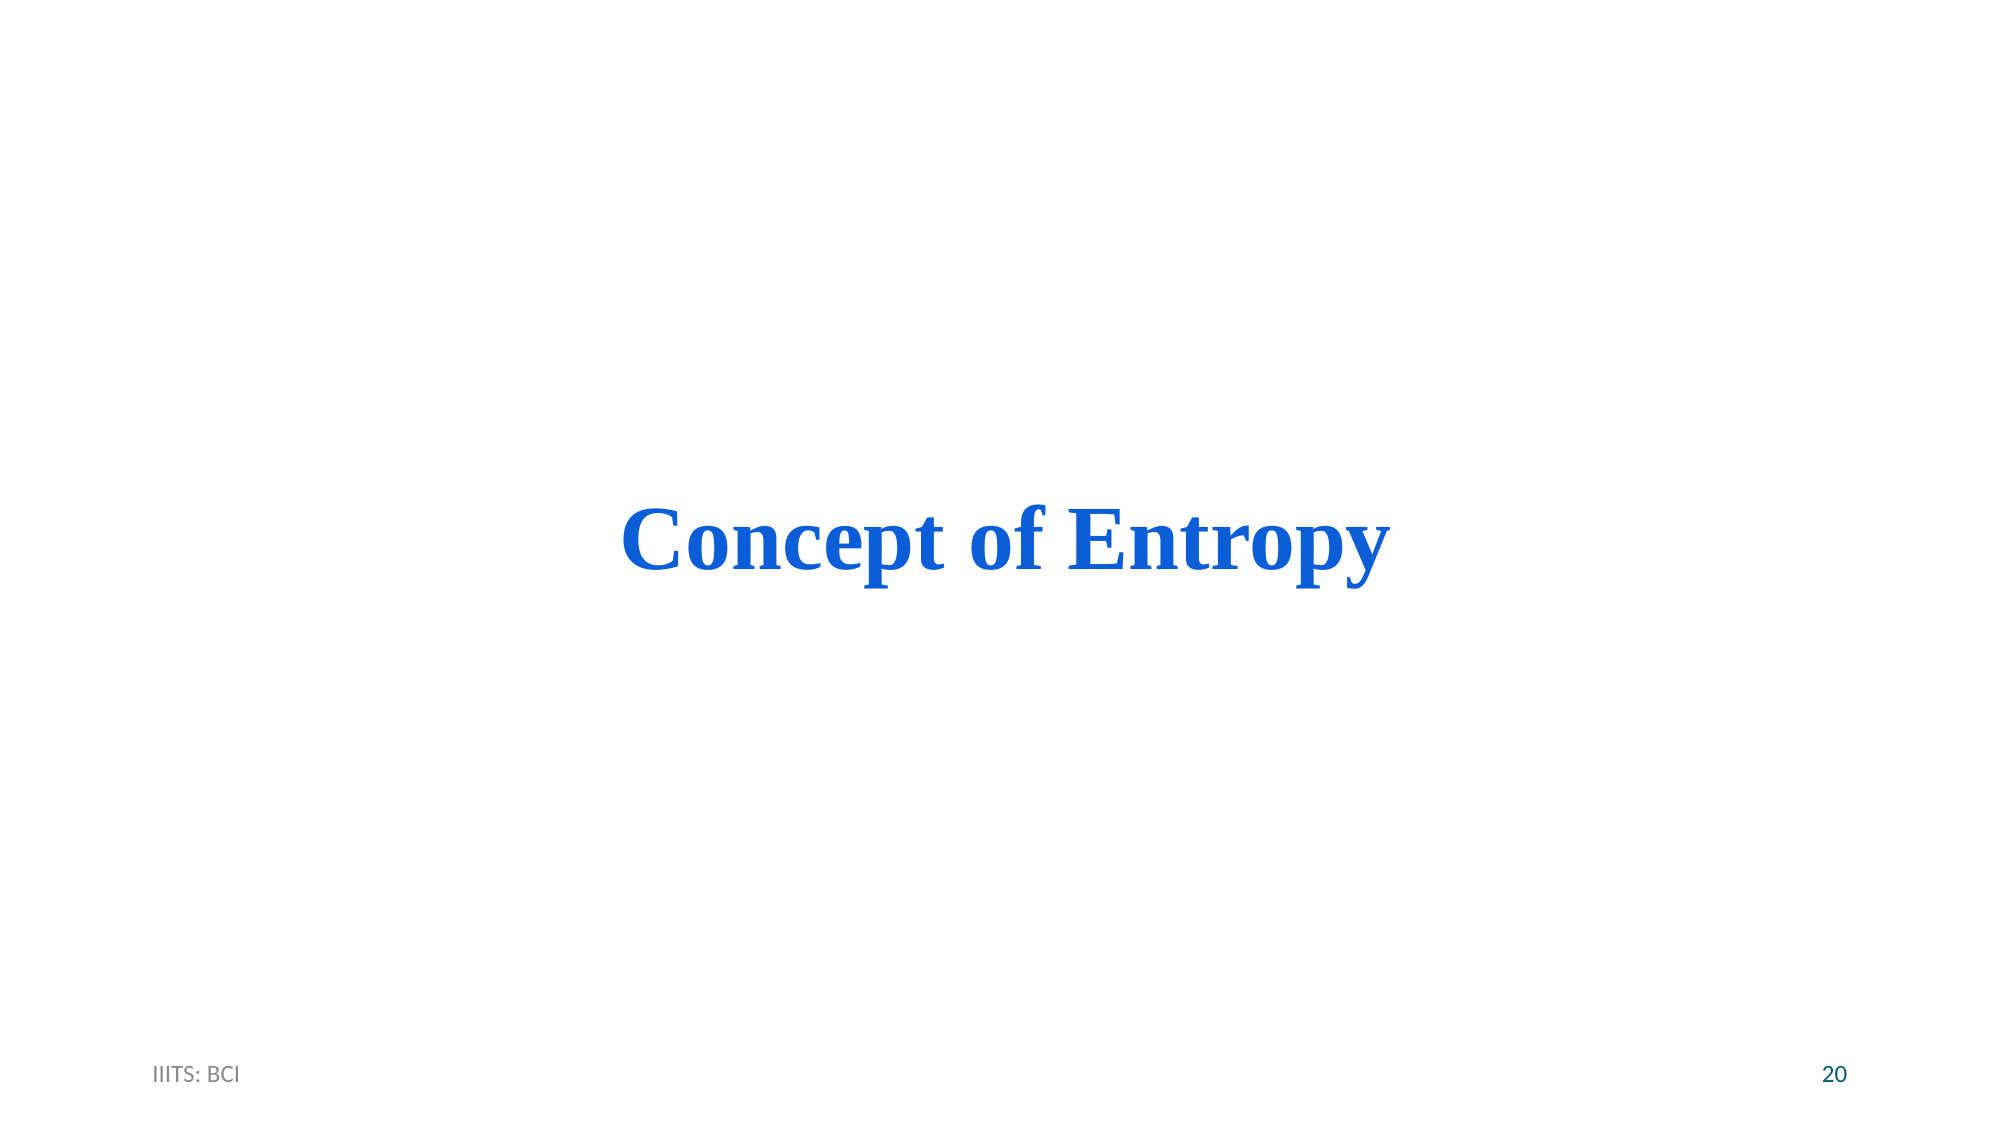

# Concept of Entropy
IIITS: BCI
20